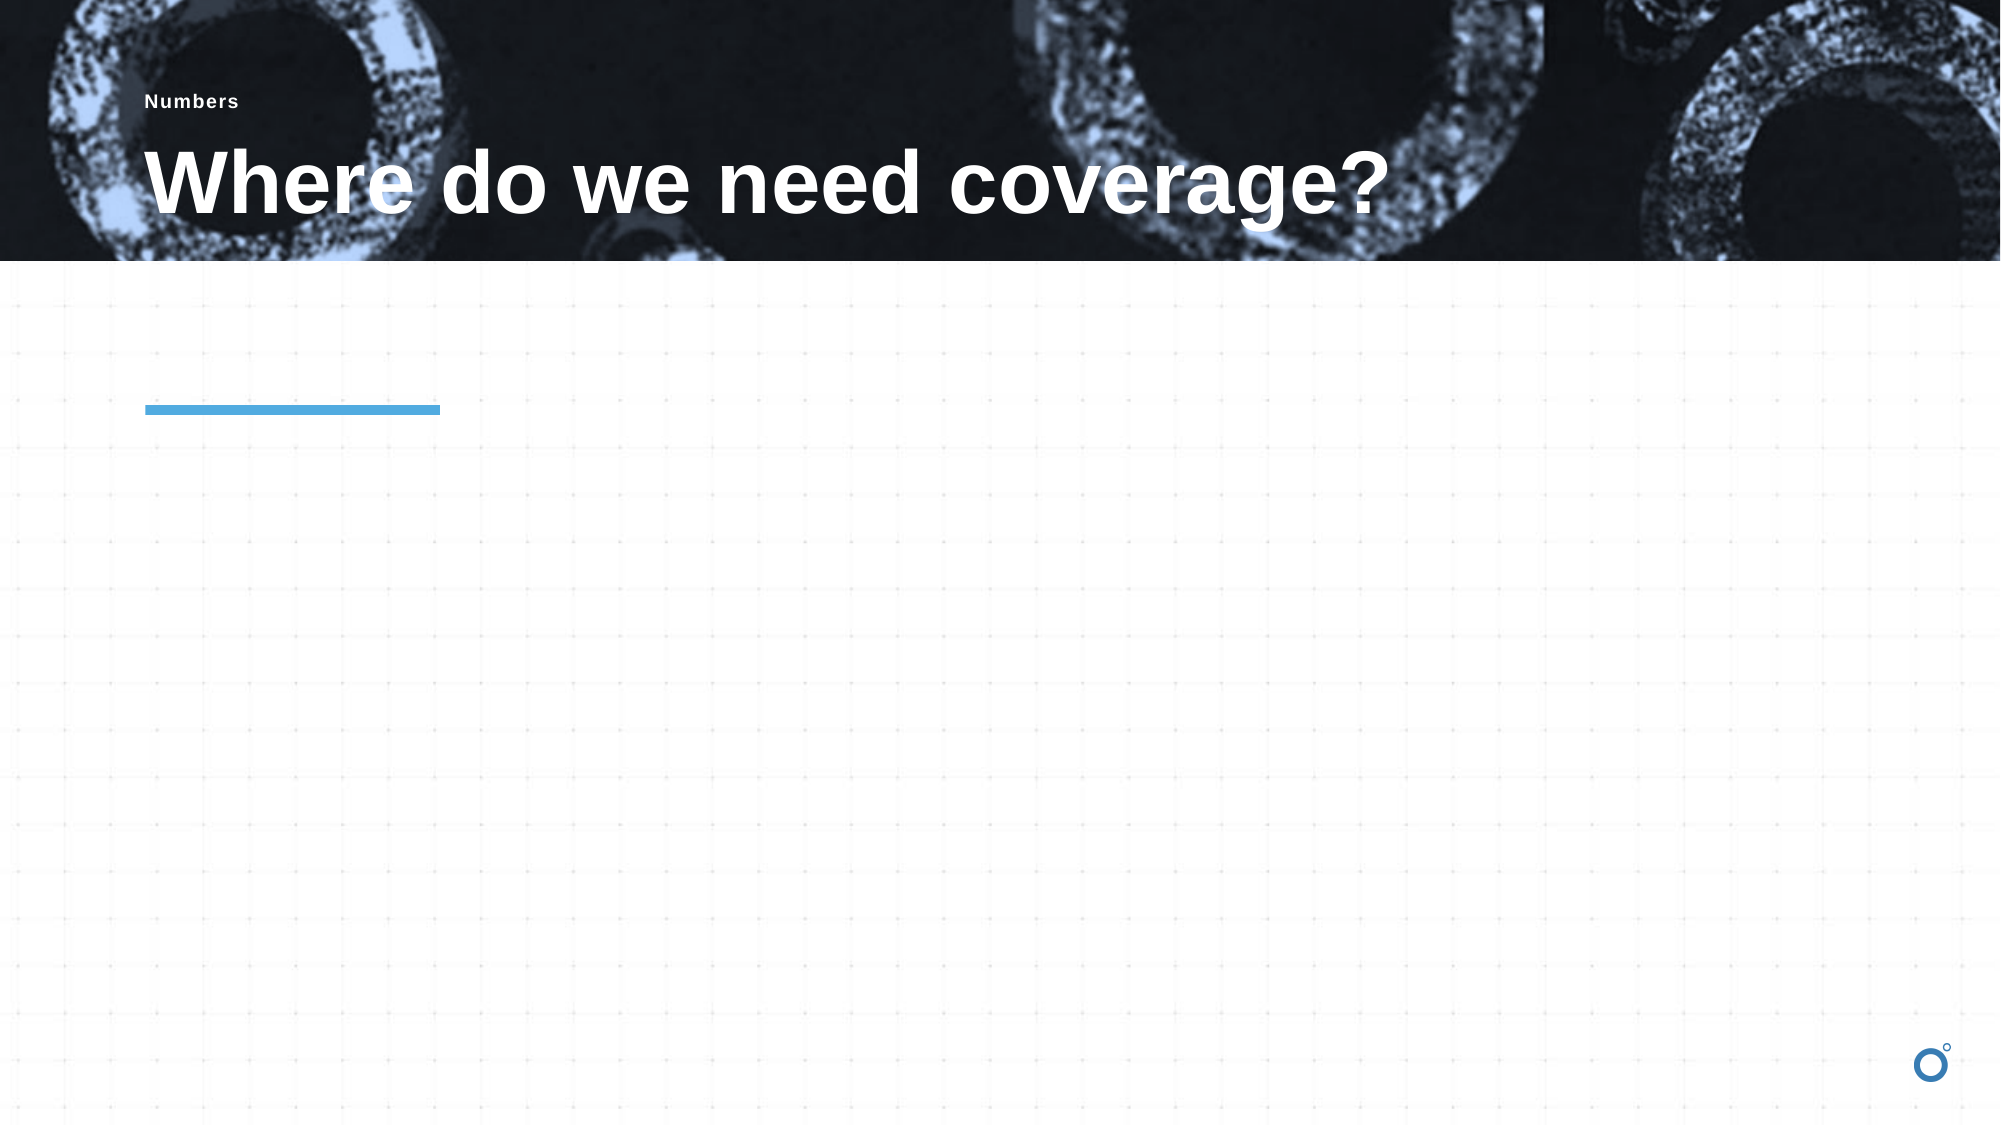

Numbers
# Where do we need coverage?